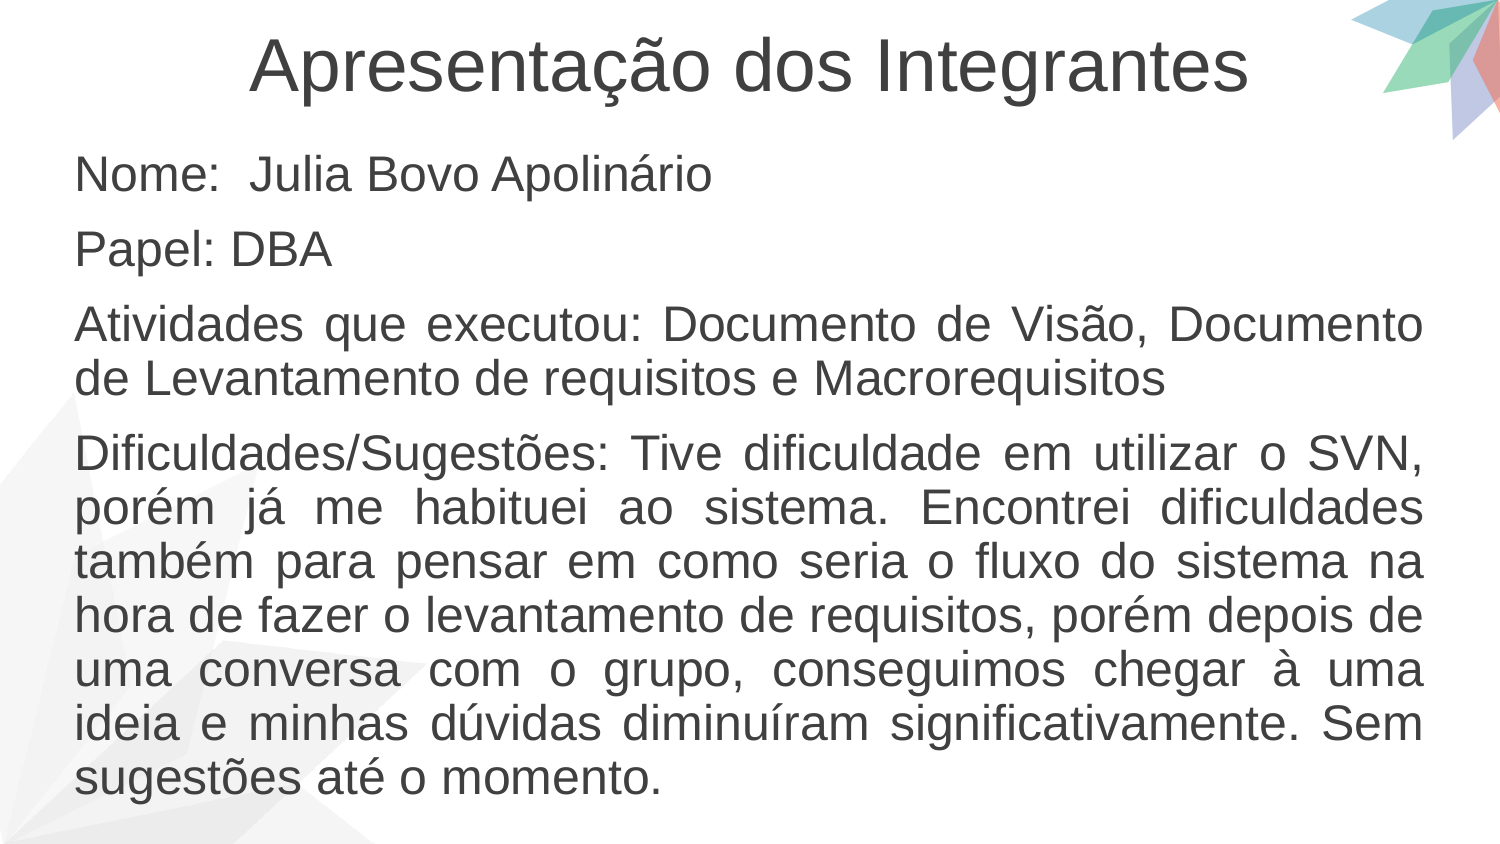

Apresentação dos Integrantes
Nome:  Julia Bovo Apolinário
Papel: DBA
Atividades que executou: Documento de Visão, Documento de Levantamento de requisitos e Macrorequisitos
Dificuldades/Sugestões: Tive dificuldade em utilizar o SVN, porém já me habituei ao sistema. Encontrei dificuldades também para pensar em como seria o fluxo do sistema na hora de fazer o levantamento de requisitos, porém depois de uma conversa com o grupo, conseguimos chegar à uma ideia e minhas dúvidas diminuíram significativamente. Sem sugestões até o momento.